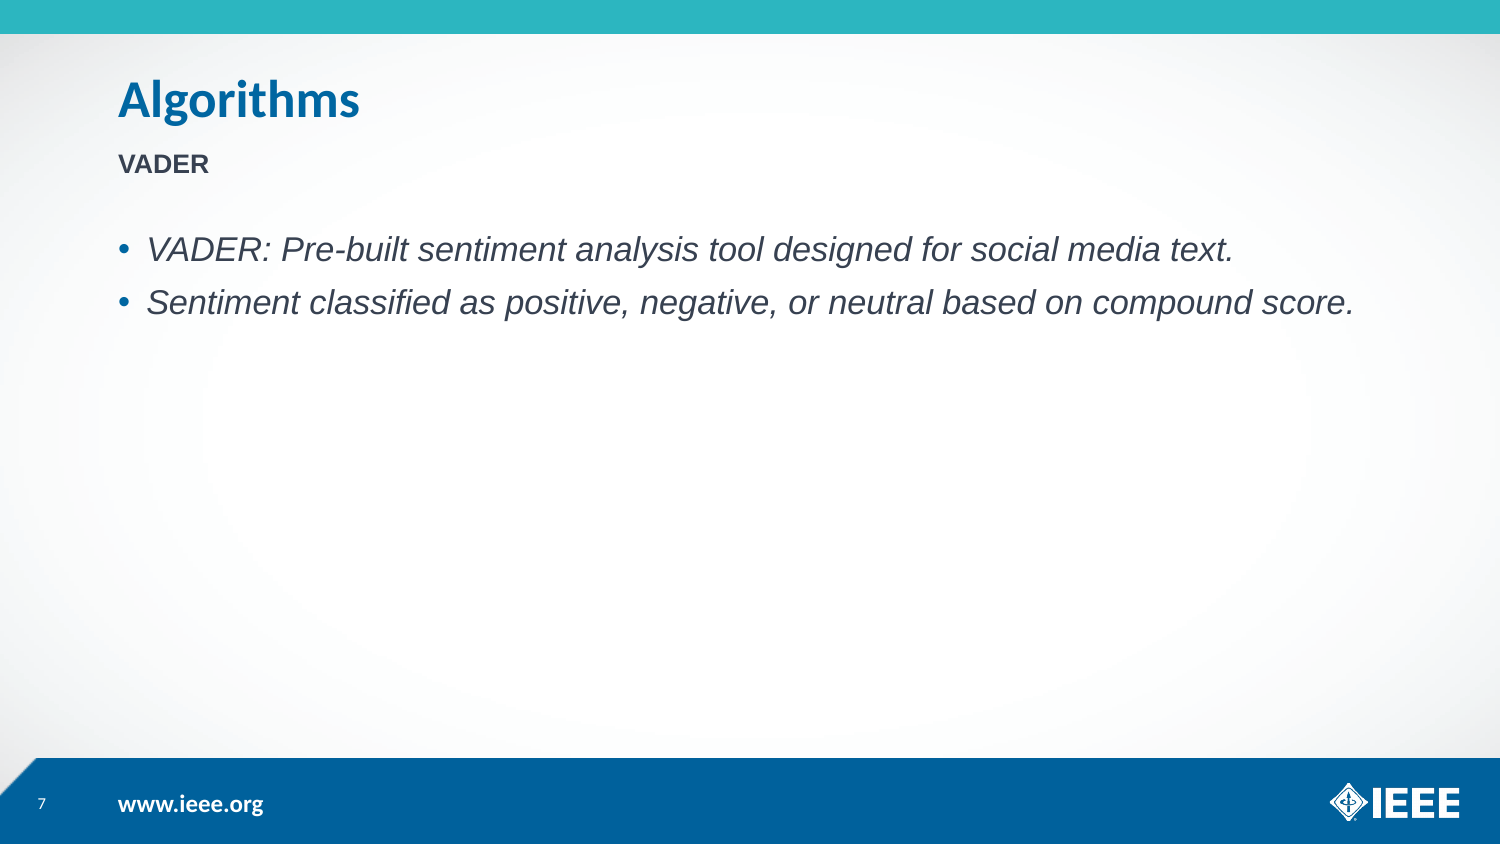

# Algorithms
VADER
VADER: Pre-built sentiment analysis tool designed for social media text.
Sentiment classified as positive, negative, or neutral based on compound score.
7